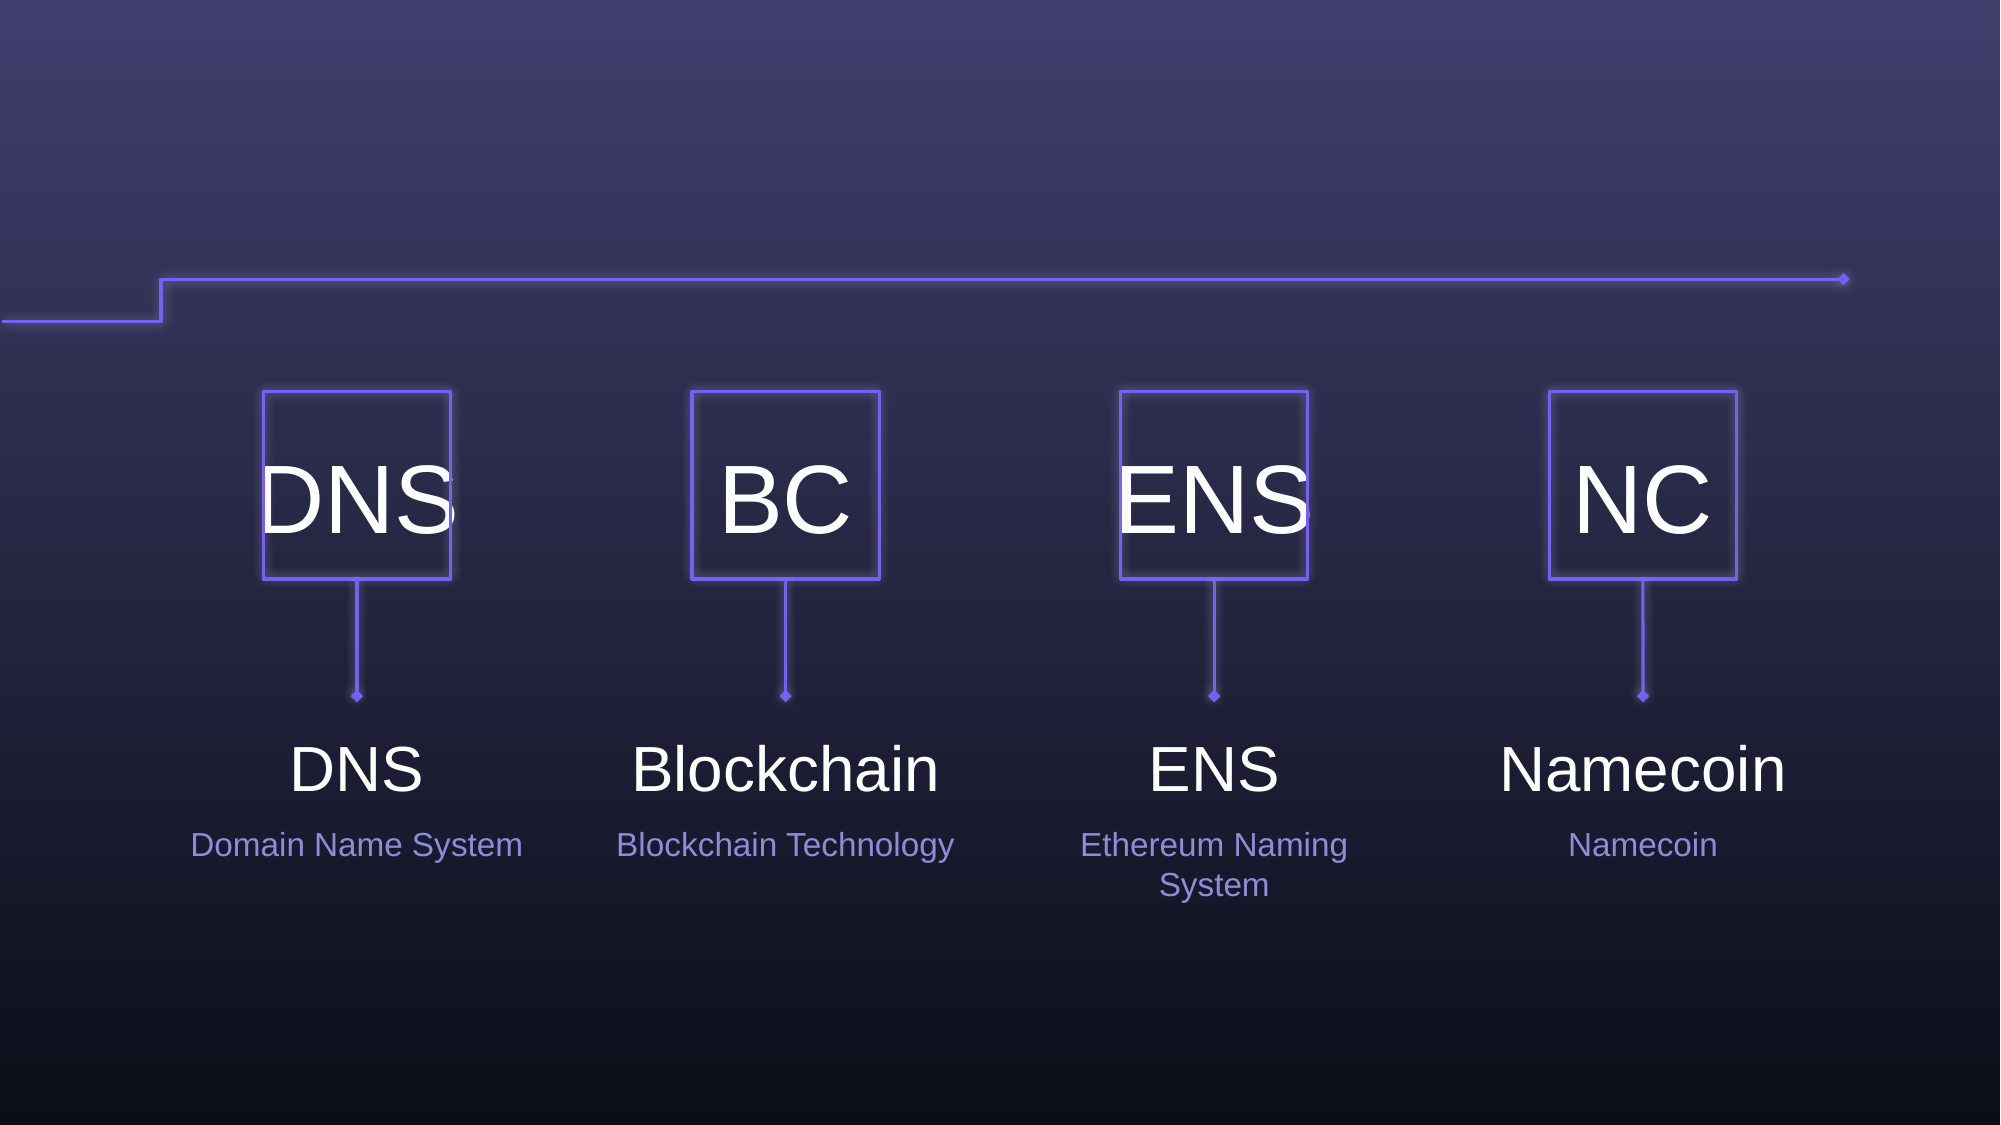

DNS
BC
ENS
NC
DNS
Blockchain
ENS
Namecoin
Domain Name System
Blockchain Technology
Ethereum Naming System
Namecoin